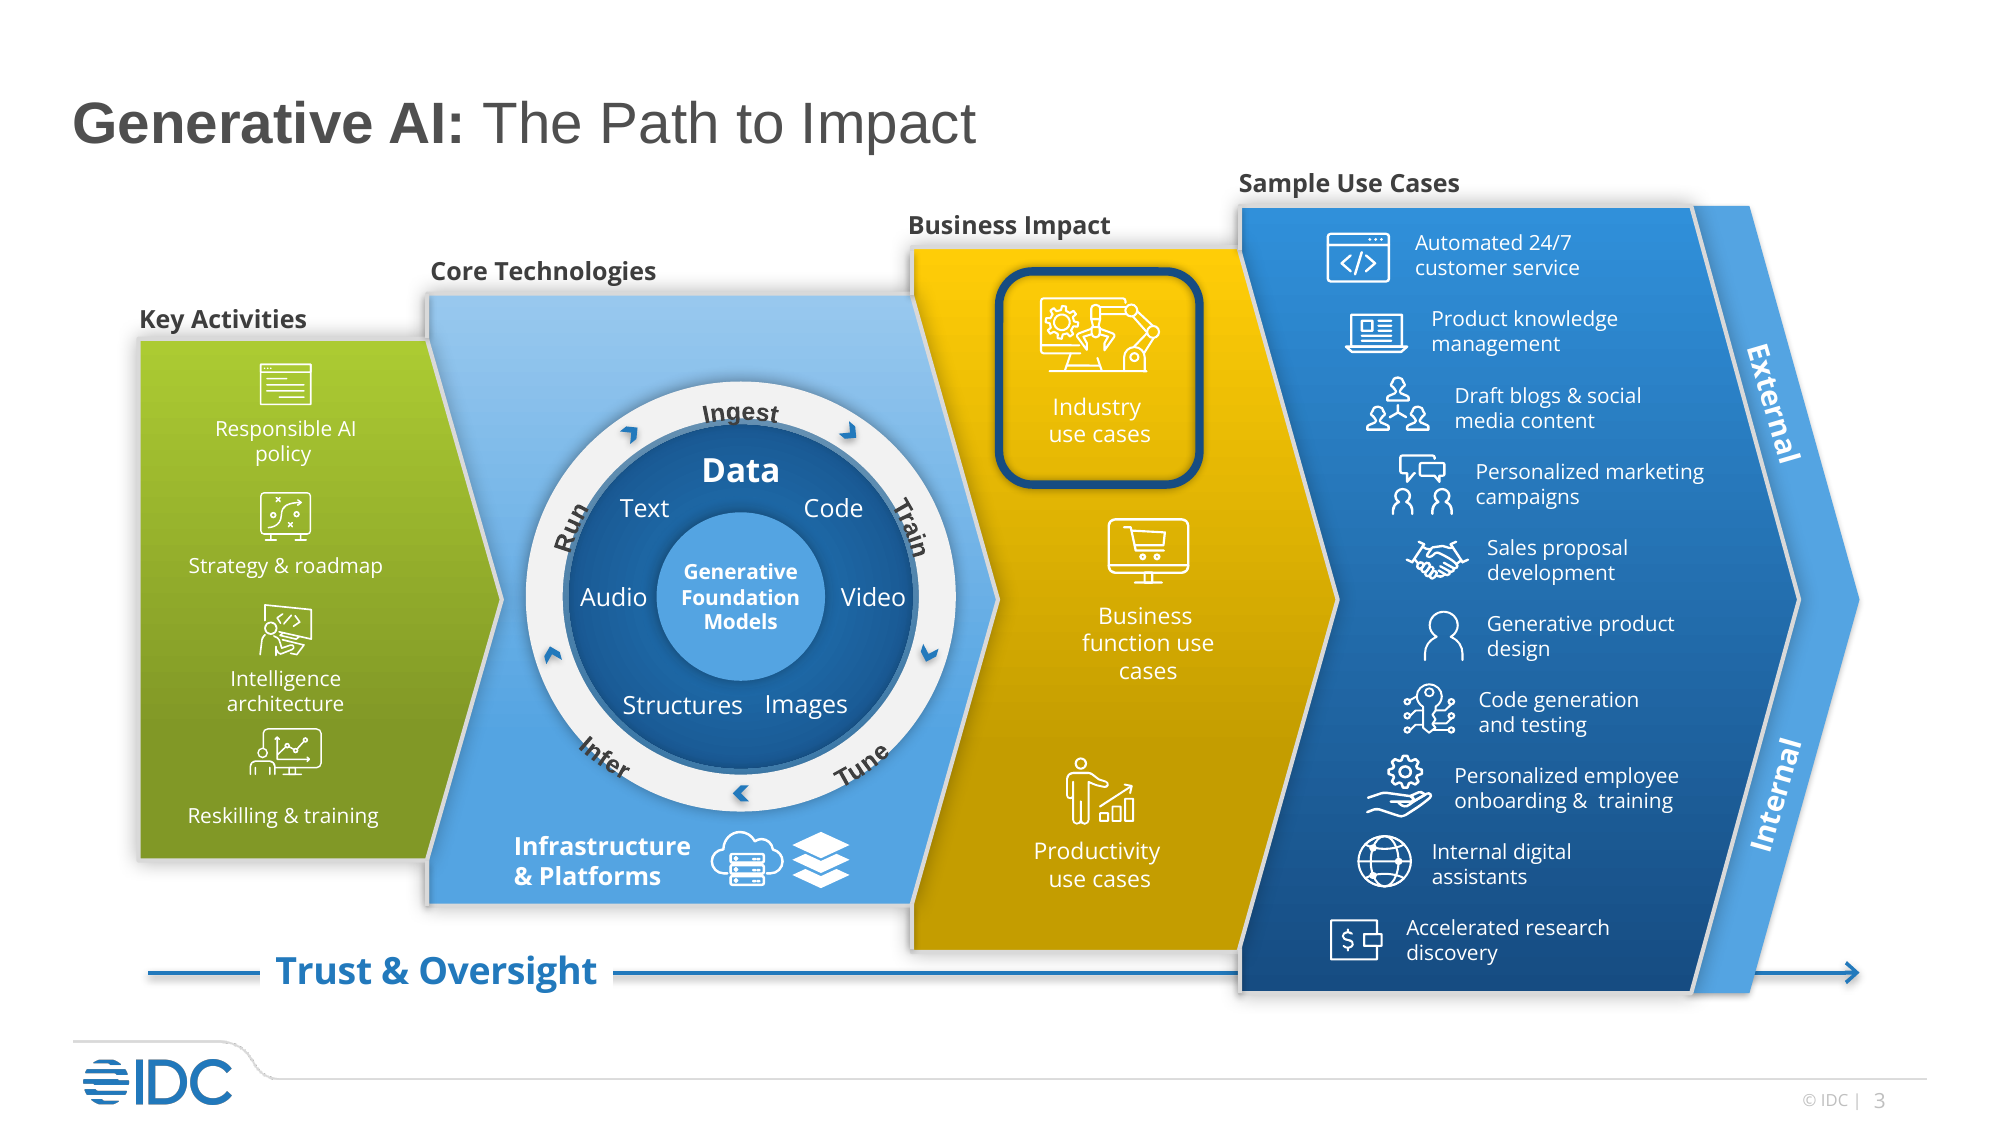

# Generative AI: The Path to Impact
Sample Use Cases
Business Impact

External
Internal

Automated 24/7 customer service

Core Technologies

Key Activities
Product knowledge management

Draft blogs & social media content
Infer
Tune
Train
Run
Ingest

Data
Text
Code
Generative
Foundation
Models
Audio
Video

Images
Structures

Industry
use cases
Responsible AI policy
Strategy & roadmap
Intelligence architecture
Reskilling & training
Personalized marketing campaigns

Sales proposal development

Business
function use cases
Generative product design

Code generation and testing

Personalized employee onboarding &  training

Infrastructure & Platforms
Productivity
use cases
Internal digital assistants

Accelerated research discovery

Trust & Oversight